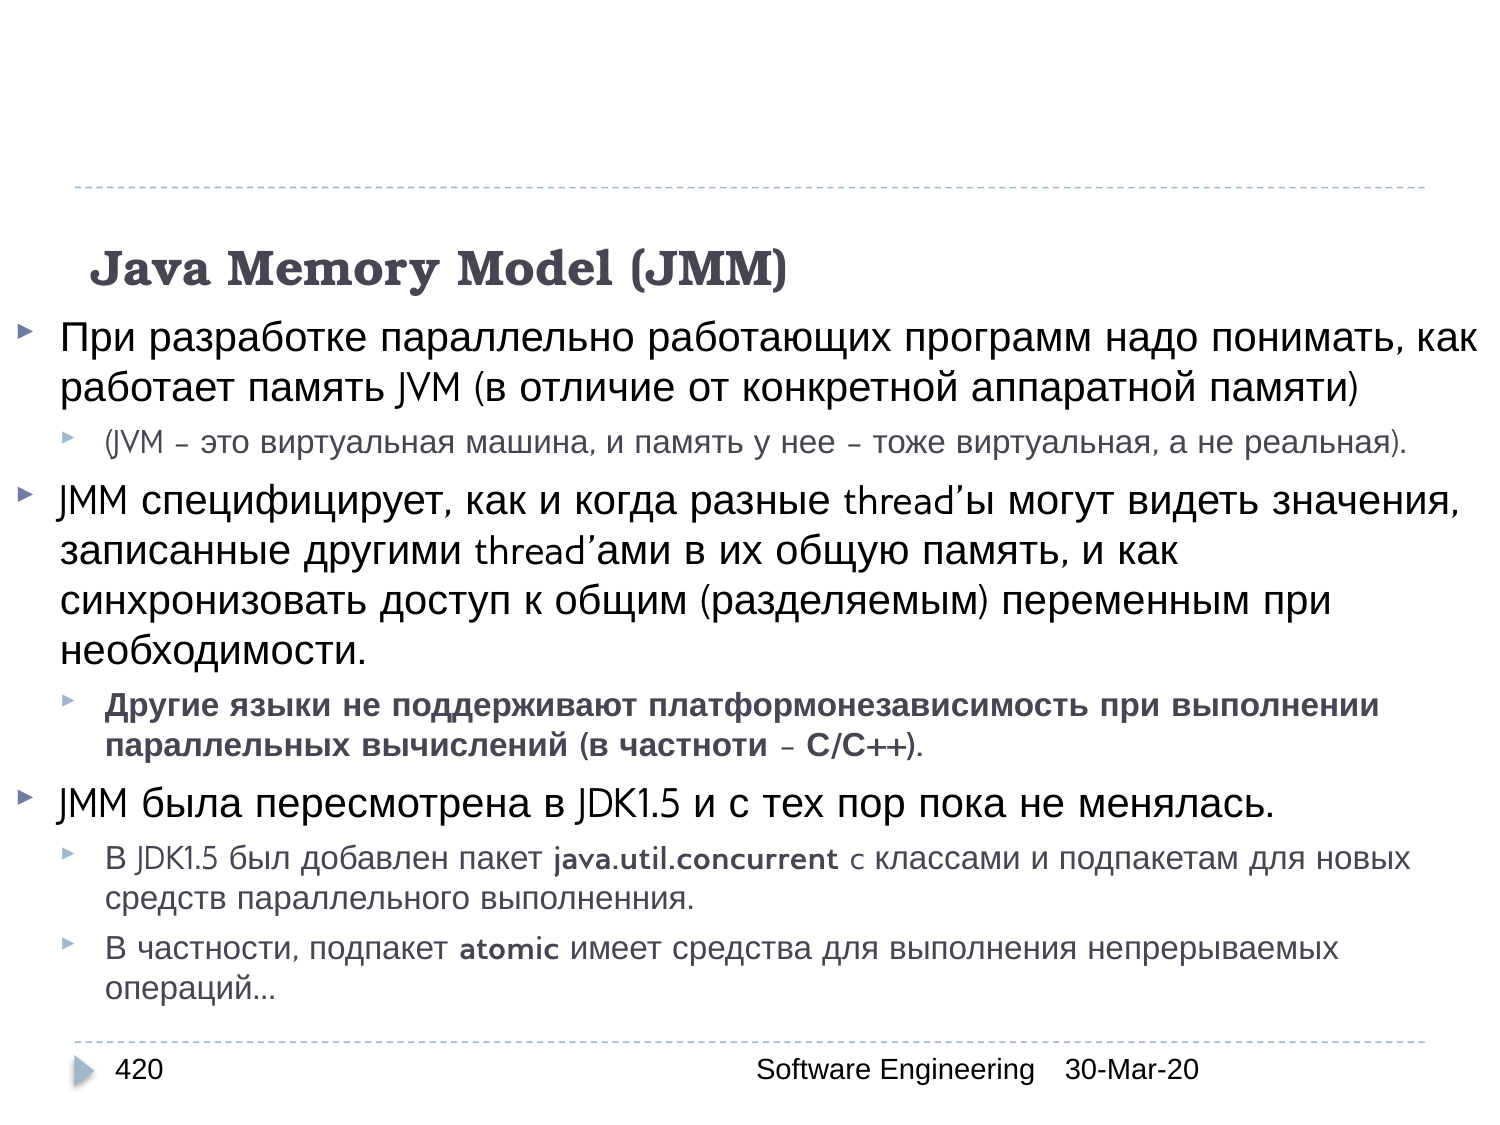

# Java Memory Model (JMM)
При разработке параллельно работающих программ надо понимать, как работает память JVM (в отличие от конкретной аппаратной памяти)
(JVM – это виртуальная машина, и память у нее – тоже виртуальная, а не реальная).
JMM специфицирует, как и когда разные thread’ы могут видеть значения, записанные другими thread’ами в их общую память, и как синхронизовать доступ к общим (разделяемым) переменным при необходимости.
Другие языки не поддерживают платформонезависимость при выполнении параллельных вычислений (в частноти – С/С++).
JMM была пересмотрена в JDK1.5 и с тех пор пока не менялась.
В JDK1.5 был добавлен пакет java.util.concurrent c классами и подпакетам для новых средств параллельного выполненния.
В частности, подпакет atomic имеет средства для выполнения непрерываемых операций...

420
Software Engineering
30-Mar-20